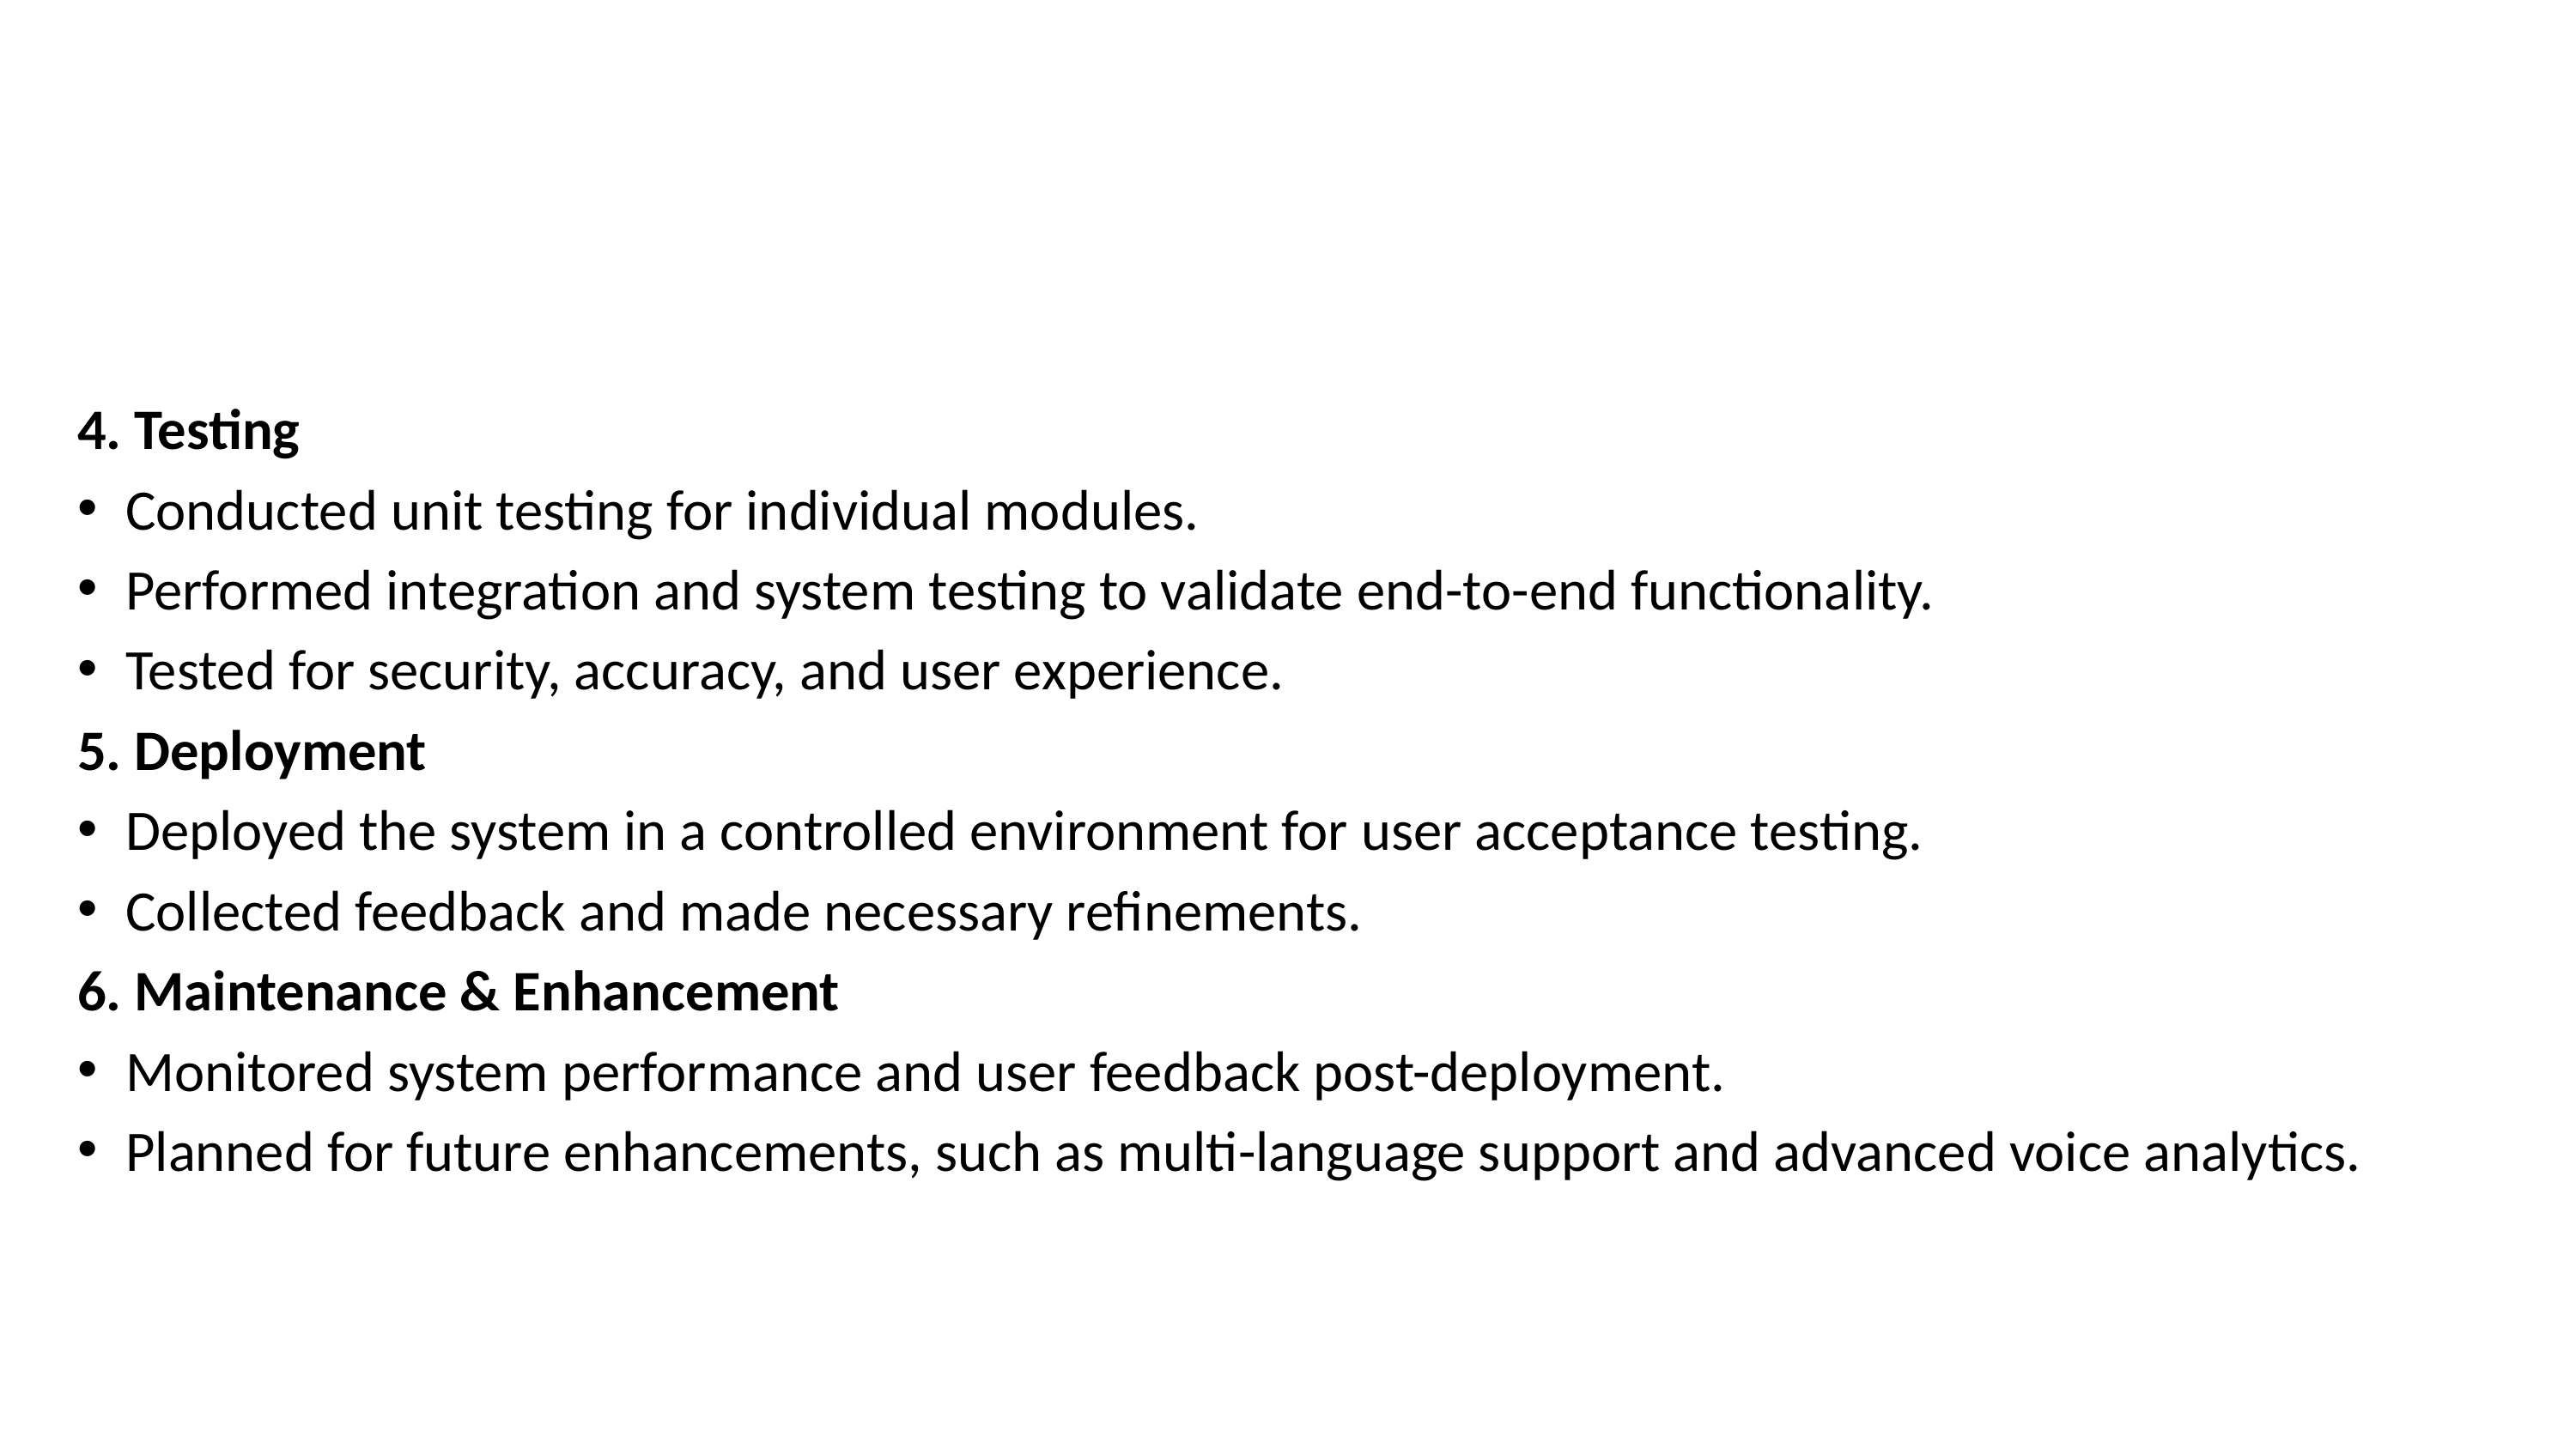

4. Testing
Conducted unit testing for individual modules.
Performed integration and system testing to validate end-to-end functionality.
Tested for security, accuracy, and user experience.
5. Deployment
Deployed the system in a controlled environment for user acceptance testing.
Collected feedback and made necessary refinements.
6. Maintenance & Enhancement
Monitored system performance and user feedback post-deployment.
Planned for future enhancements, such as multi-language support and advanced voice analytics.